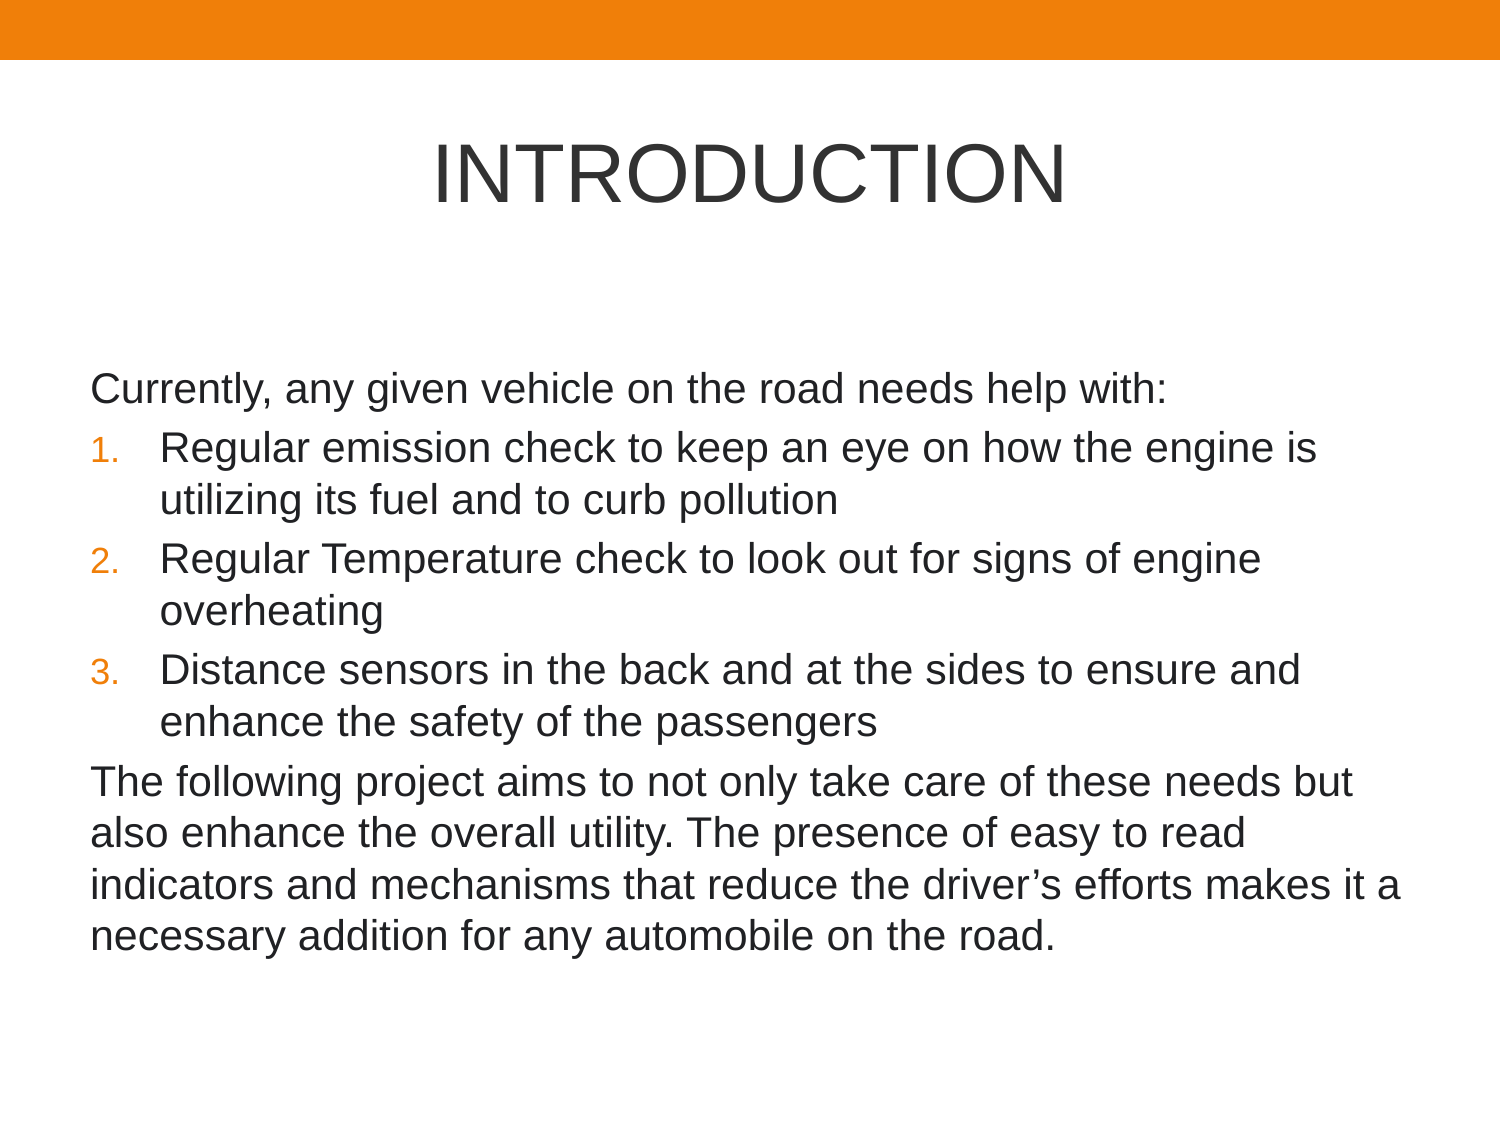

# INTRODUCTION

Currently, any given vehicle on the road needs help with:
Regular emission check to keep an eye on how the engine is utilizing its fuel and to curb pollution
Regular Temperature check to look out for signs of engine overheating
Distance sensors in the back and at the sides to ensure and enhance the safety of the passengers
The following project aims to not only take care of these needs but also enhance the overall utility. The presence of easy to read indicators and mechanisms that reduce the driver’s efforts makes it a necessary addition for any automobile on the road.